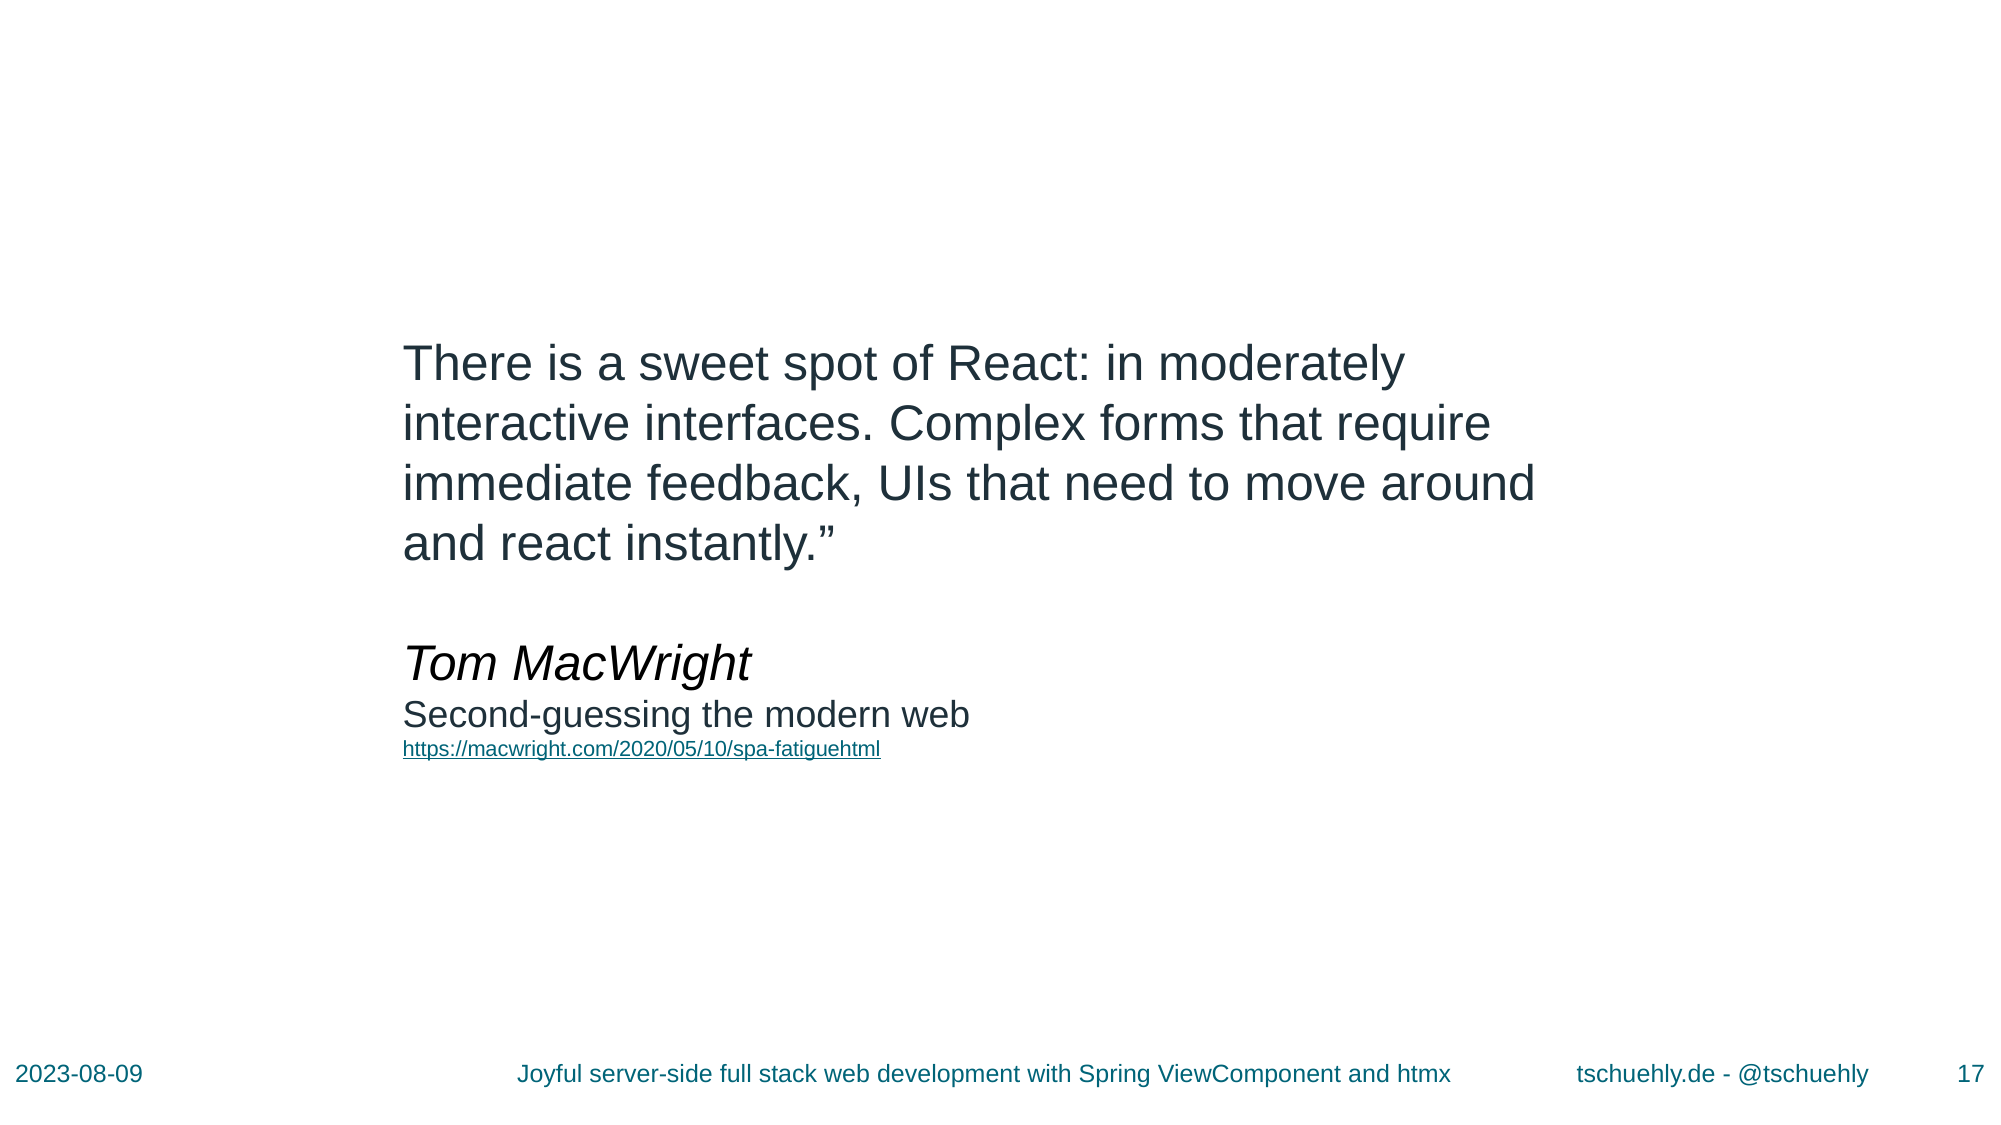

There is a sweet spot of React: in moderately interactive interfaces. Complex forms that require immediate feedback, UIs that need to move around and react instantly.”

Tom MacWright
Second-guessing the modern web
https://macwright.com/2020/05/10/spa-fatiguehtml
2023-08-09
Joyful server-side full stack web development with Spring ViewComponent and htmx                  tschuehly.de - @tschuehly
17